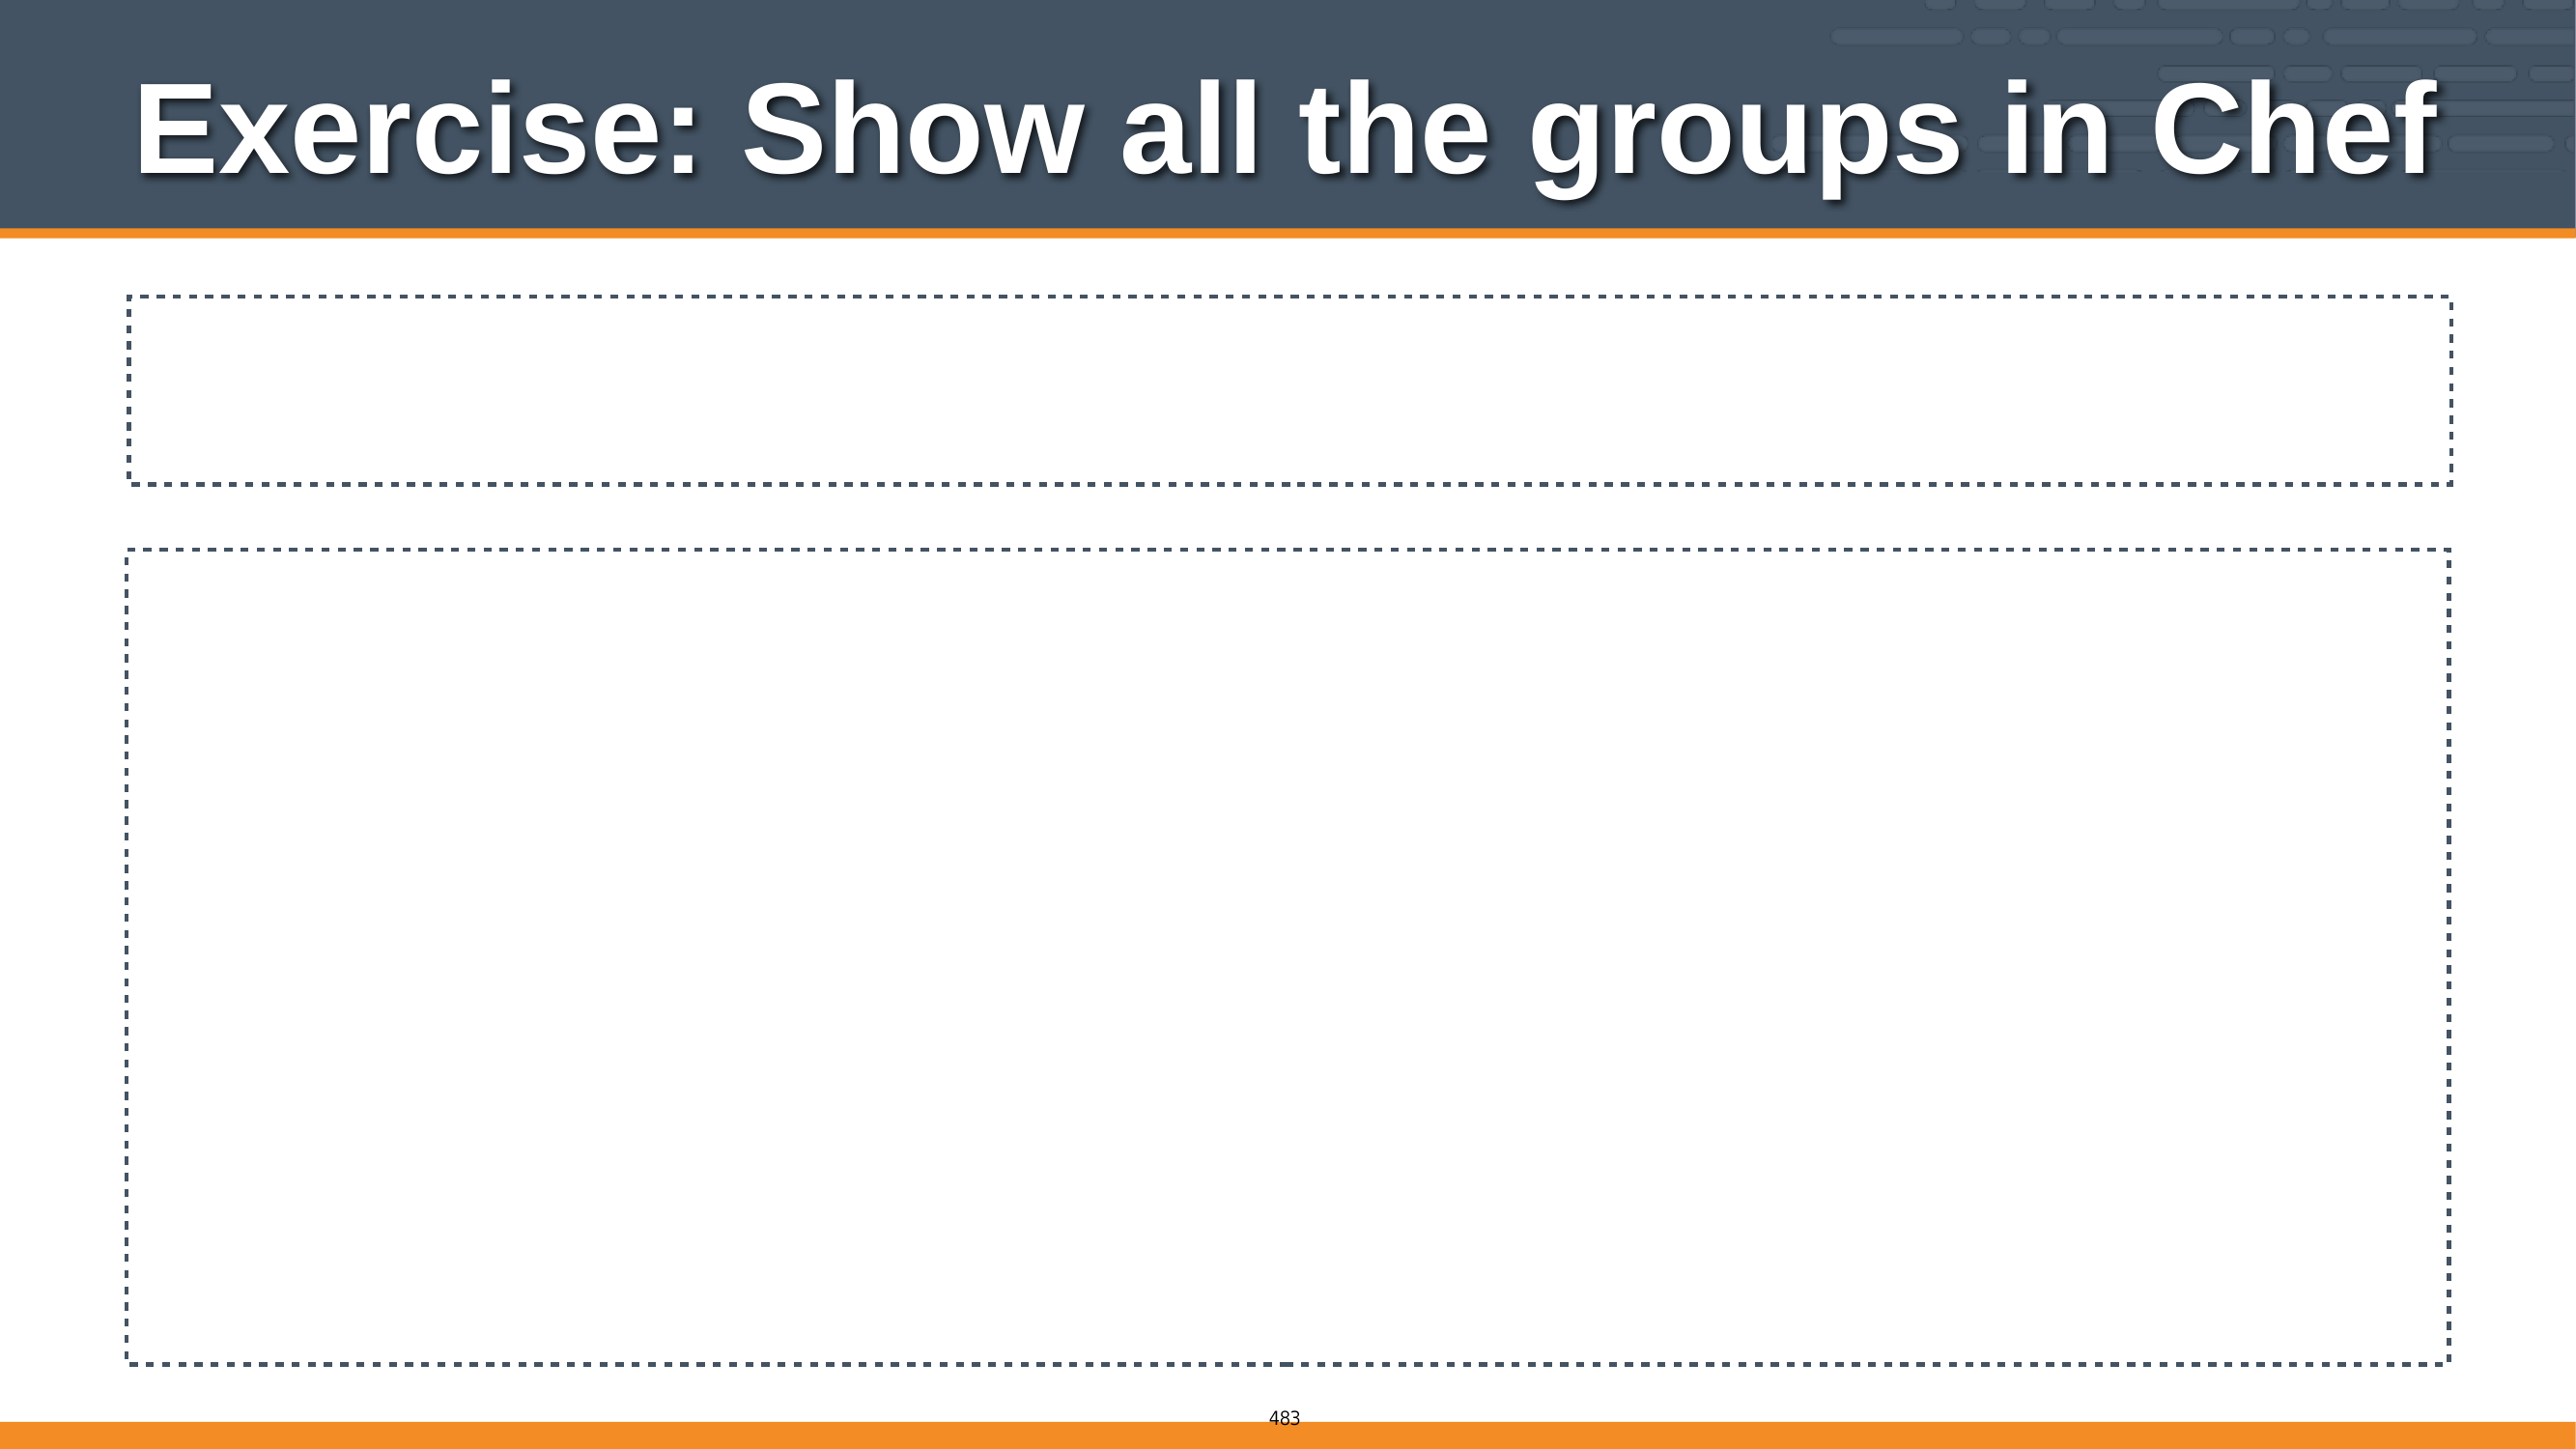

# Exercise: Show all the groups in Chef
$ knife search groups "*:*"
1 items found

chef_type:  data_bag_item
data_bag:   groups
gid:        3000
id:         clowns
members:
    bobo
    frank
483